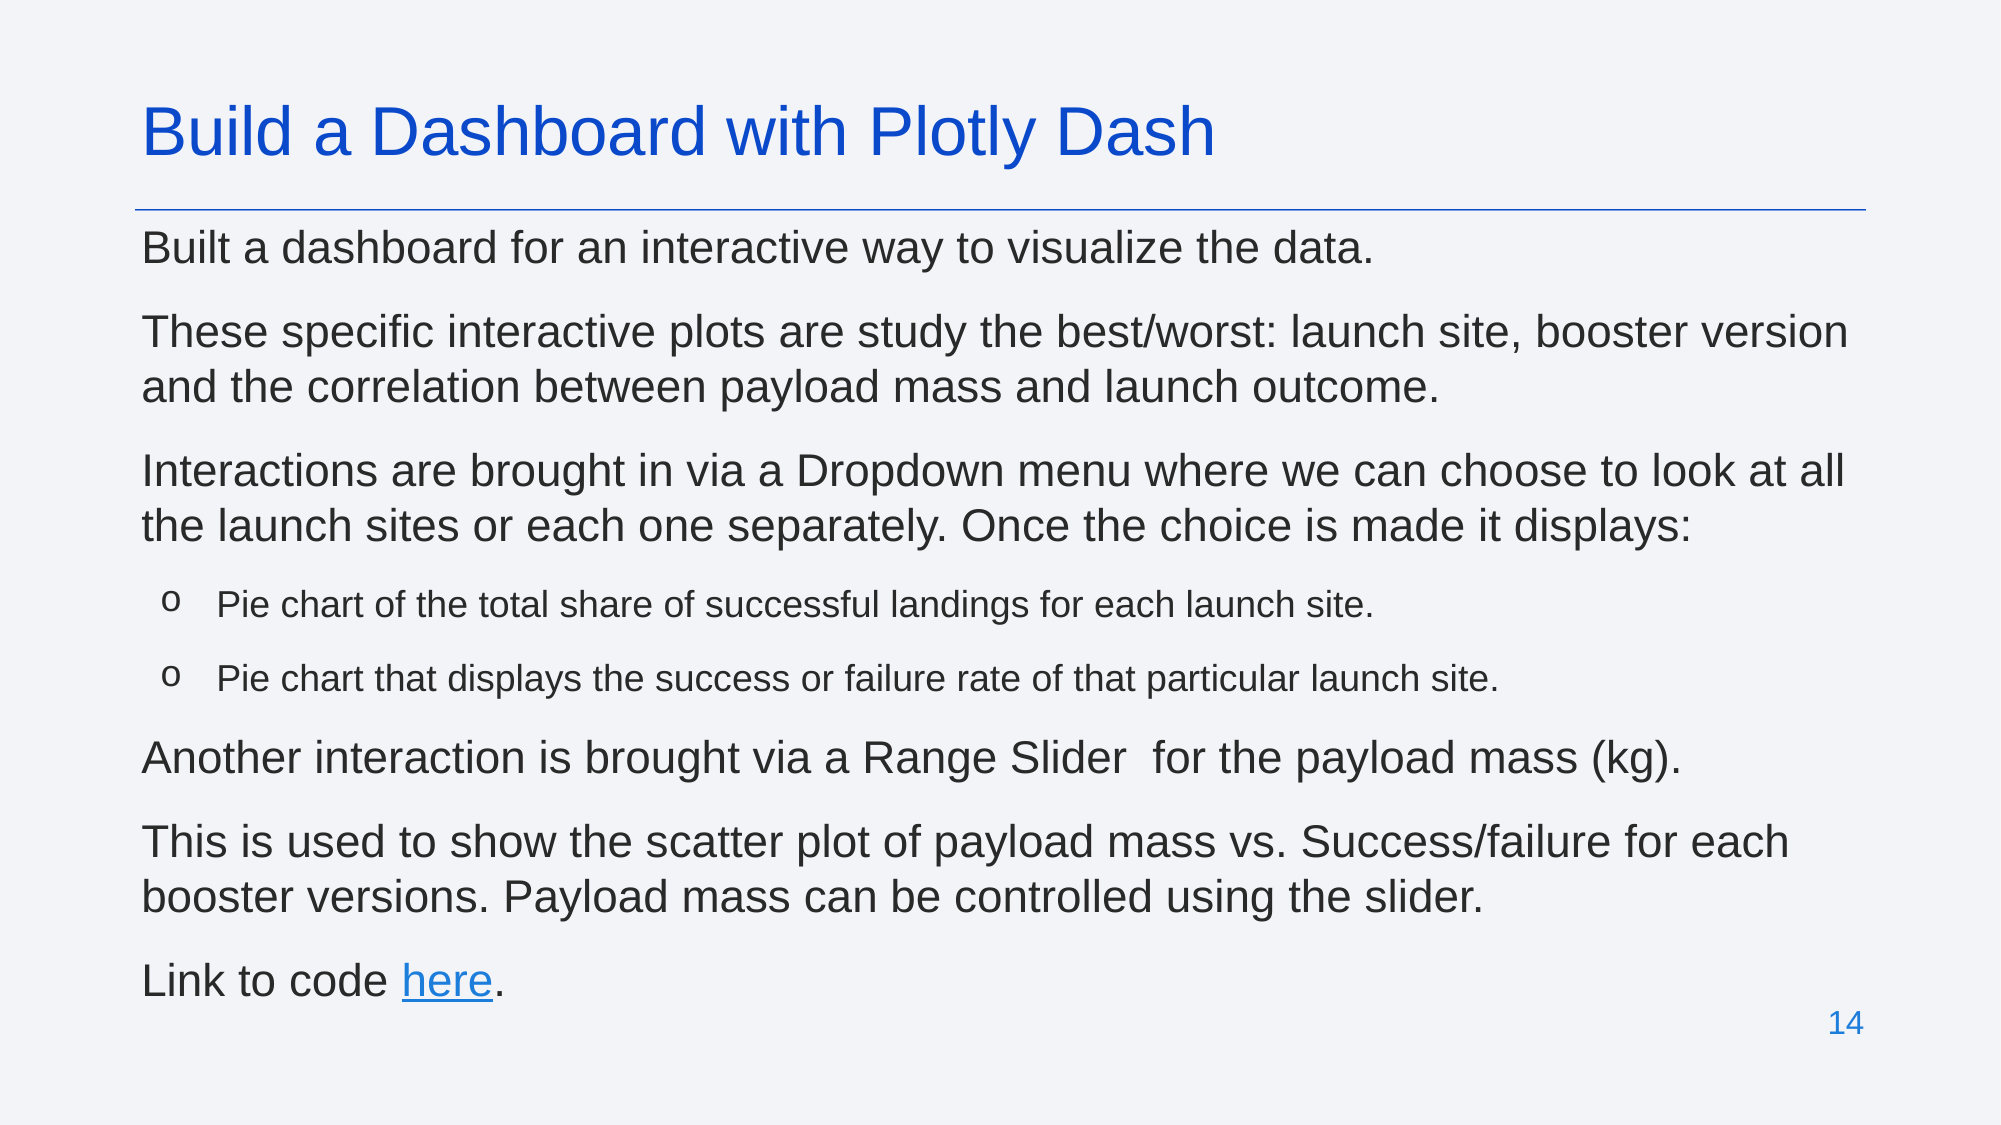

Build a Dashboard with Plotly Dash
Built a dashboard for an interactive way to visualize the data.
These specific interactive plots are study the best/worst: launch site, booster version and the correlation between payload mass and launch outcome.
Interactions are brought in via a Dropdown menu where we can choose to look at all the launch sites or each one separately. Once the choice is made it displays:
Pie chart of the total share of successful landings for each launch site.
Pie chart that displays the success or failure rate of that particular launch site.
Another interaction is brought via a Range Slider  for the payload mass (kg).
This is used to show the scatter plot of payload mass vs. Success/failure for each booster versions. Payload mass can be controlled using the slider.
Link to code here.

14